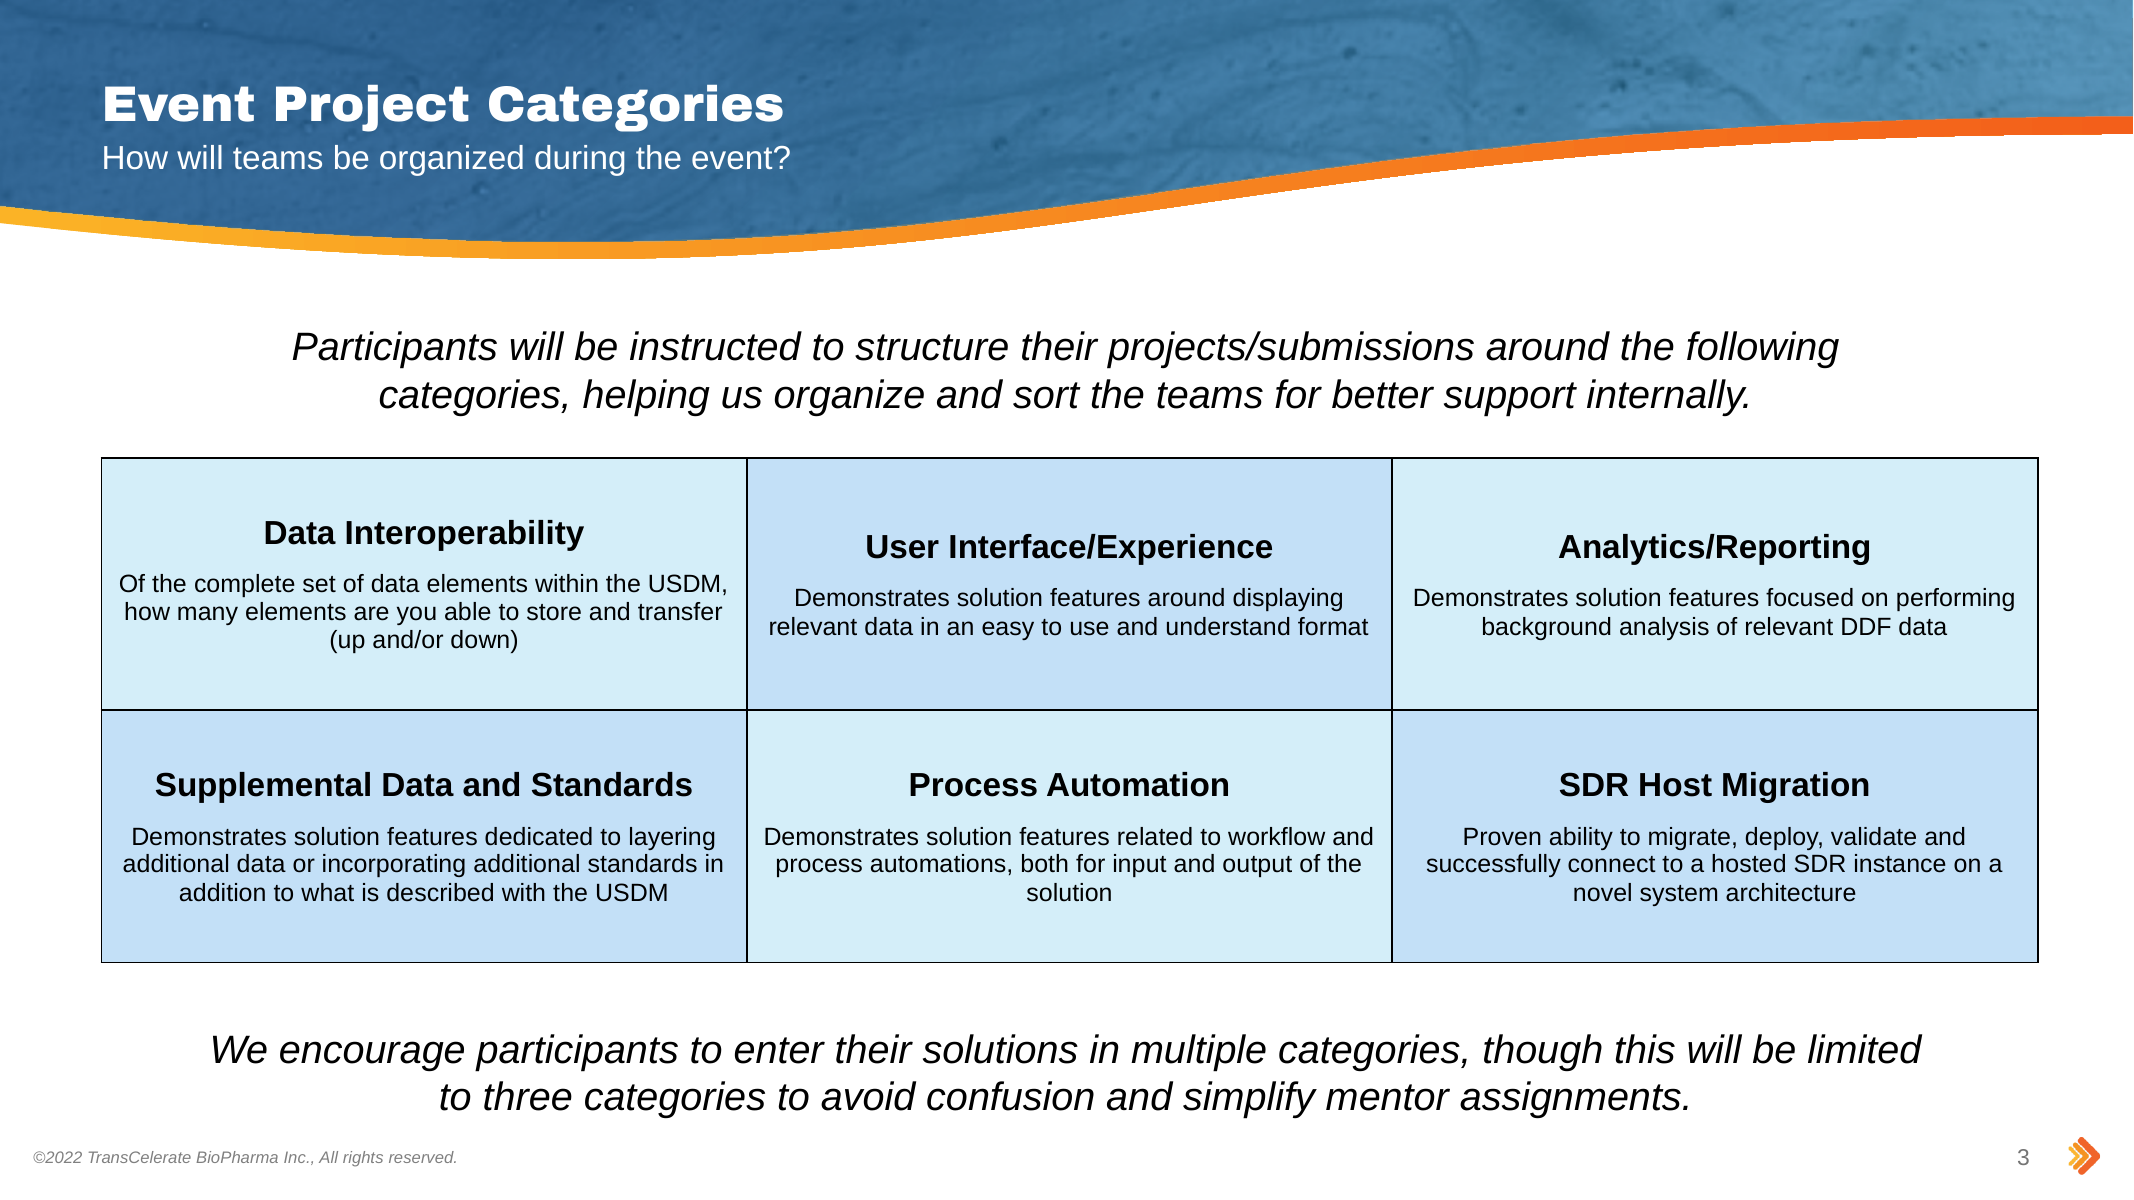

# Event Project Categories
How will teams be organized during the event?
Participants will be instructed to structure their projects/submissions around the following categories, helping us organize and sort the teams for better support internally.
| Data Interoperability Of the complete set of data elements within the USDM, how many elements are you able to store and transfer (up and/or down) | User Interface/Experience Demonstrates solution features around displaying relevant data in an easy to use and understand format | Analytics/Reporting Demonstrates solution features focused on performing background analysis of relevant DDF data |
| --- | --- | --- |
| Supplemental Data and Standards Demonstrates solution features dedicated to layering additional data or incorporating additional standards in addition to what is described with the USDM | Process Automation Demonstrates solution features related to workflow and process automations, both for input and output of the solution | SDR Host Migration Proven ability to migrate, deploy, validate and successfully connect to a hosted SDR instance on a novel system architecture |
We encourage participants to enter their solutions in multiple categories, though this will be limited to three categories to avoid confusion and simplify mentor assignments.